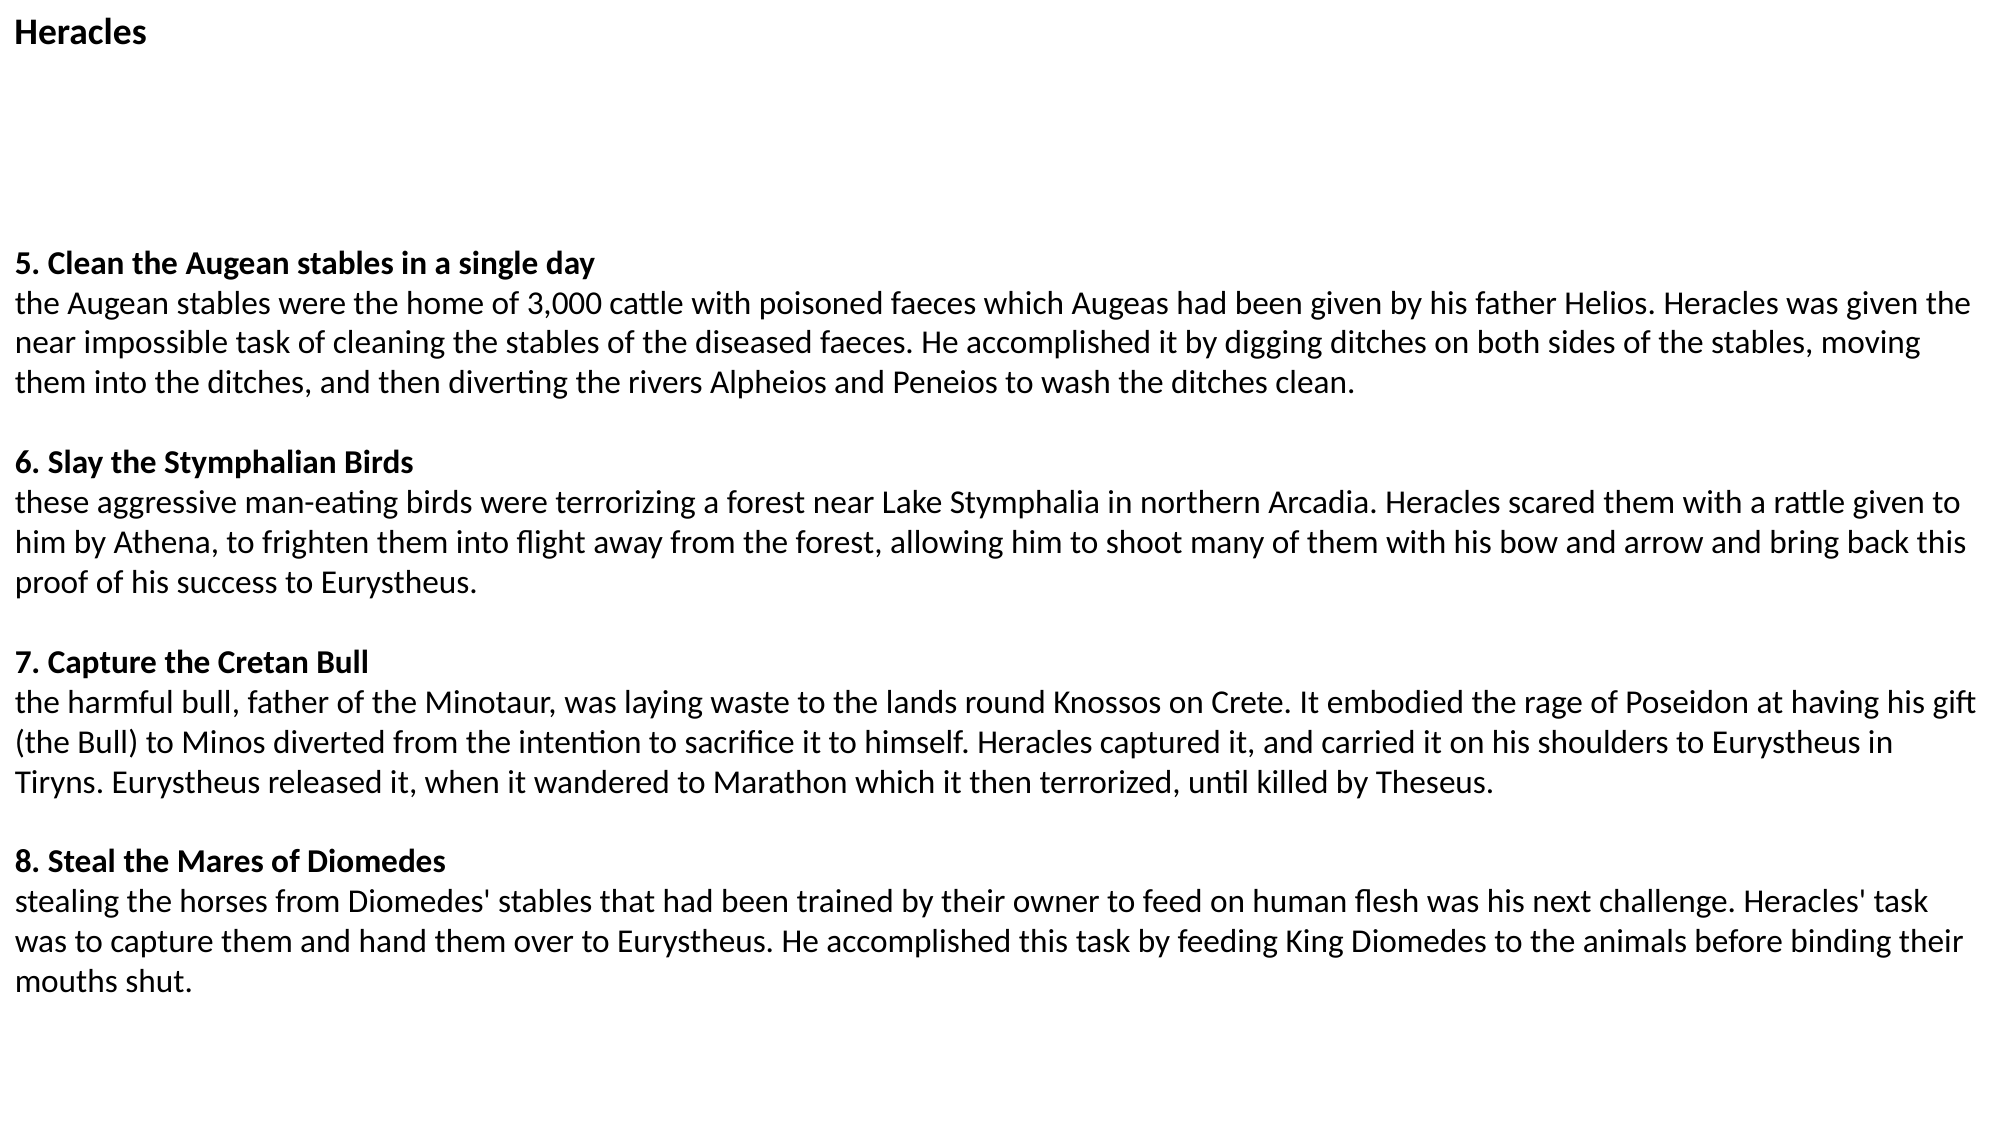

Heracles
5. Clean the Augean stables in a single day
the Augean stables were the home of 3,000 cattle with poisoned faeces which Augeas had been given by his father Helios. Heracles was given the near impossible task of cleaning the stables of the diseased faeces. He accomplished it by digging ditches on both sides of the stables, moving them into the ditches, and then diverting the rivers Alpheios and Peneios to wash the ditches clean.

6. Slay the Stymphalian Birds
these aggressive man-eating birds were terrorizing a forest near Lake Stymphalia in northern Arcadia. Heracles scared them with a rattle given to him by Athena, to frighten them into flight away from the forest, allowing him to shoot many of them with his bow and arrow and bring back this proof of his success to Eurystheus.

7. Capture the Cretan Bull
the harmful bull, father of the Minotaur, was laying waste to the lands round Knossos on Crete. It embodied the rage of Poseidon at having his gift (the Bull) to Minos diverted from the intention to sacrifice it to himself. Heracles captured it, and carried it on his shoulders to Eurystheus in Tiryns. Eurystheus released it, when it wandered to Marathon which it then terrorized, until killed by Theseus.

8. Steal the Mares of Diomedes
stealing the horses from Diomedes' stables that had been trained by their owner to feed on human flesh was his next challenge. Heracles' task was to capture them and hand them over to Eurystheus. He accomplished this task by feeding King Diomedes to the animals before binding their mouths shut.